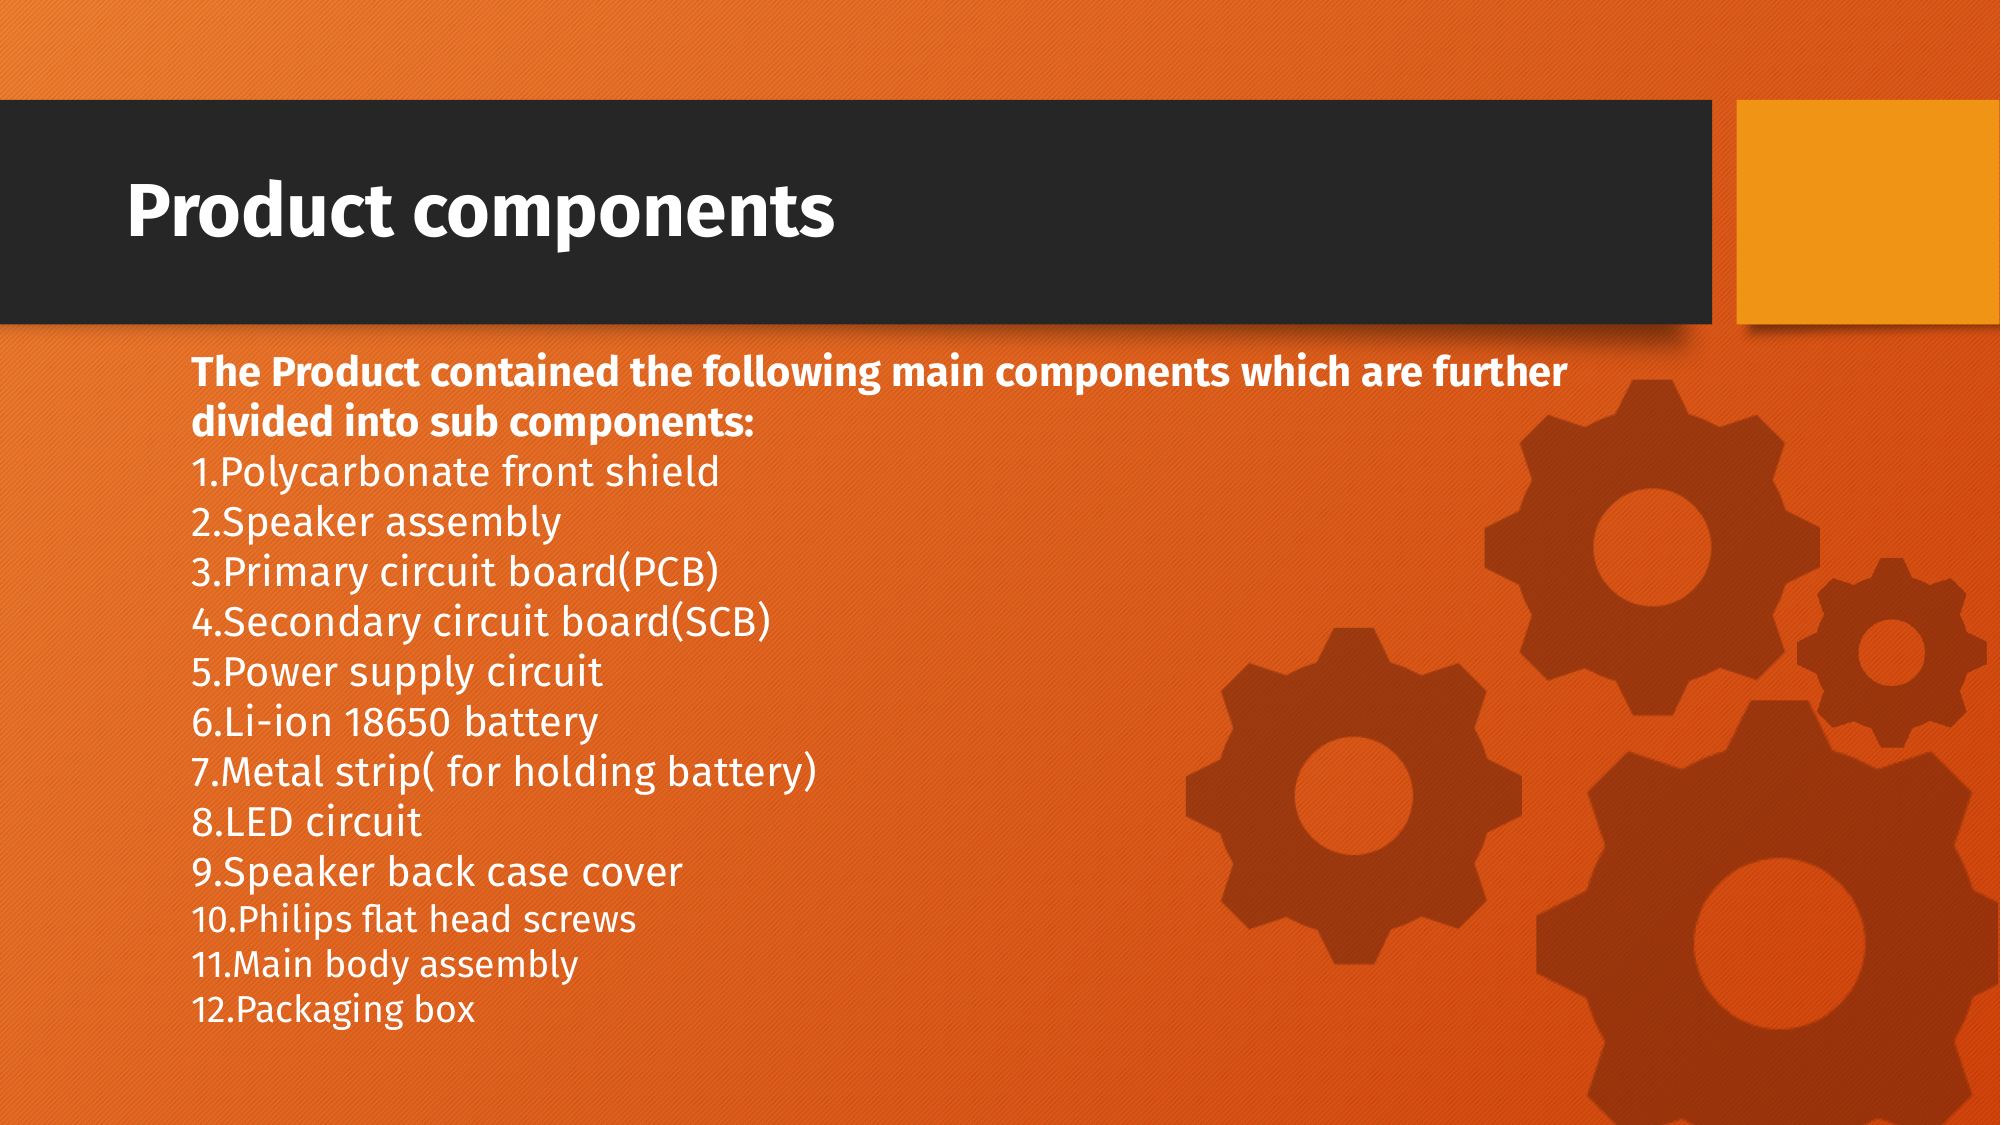

# Product components
The Product contained the following main components which are further divided into sub components:
1.Polycarbonate front shield
2.Speaker assembly
3.Primary circuit board(PCB)
4.Secondary circuit board(SCB)
5.Power supply circuit
6.Li-ion 18650 battery
7.Metal strip( for holding battery)
8.LED circuit
9.Speaker back case cover
10.Philips flat head screws
11.Main body assembly
12.Packaging box